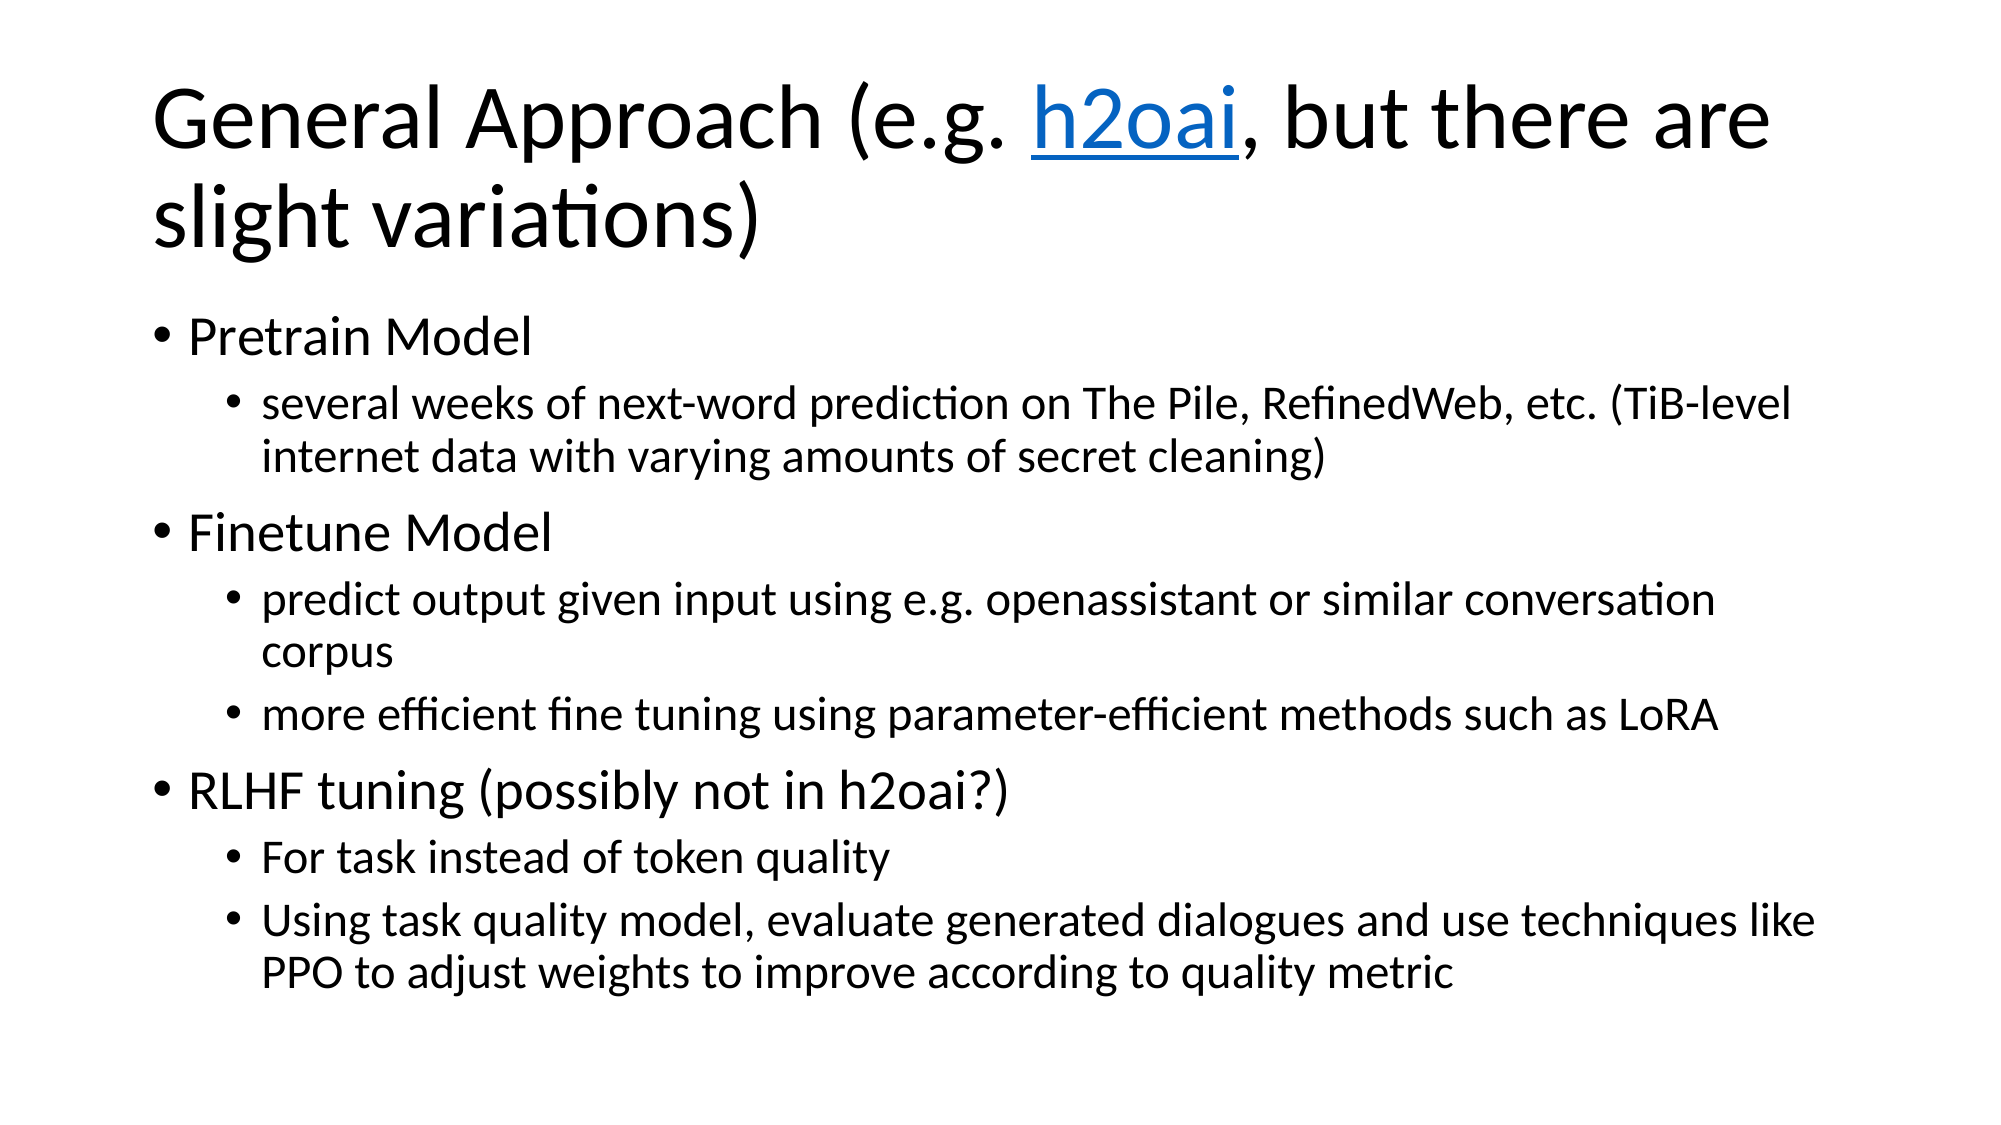

# General Approach (e.g. h2oai, but there are slight variations)
Pretrain Model
several weeks of next-word prediction on The Pile, RefinedWeb, etc. (TiB-level internet data with varying amounts of secret cleaning)
Finetune Model
predict output given input using e.g. openassistant or similar conversation corpus
more efficient fine tuning using parameter-efficient methods such as LoRA
RLHF tuning (possibly not in h2oai?)
For task instead of token quality
Using task quality model, evaluate generated dialogues and use techniques like PPO to adjust weights to improve according to quality metric